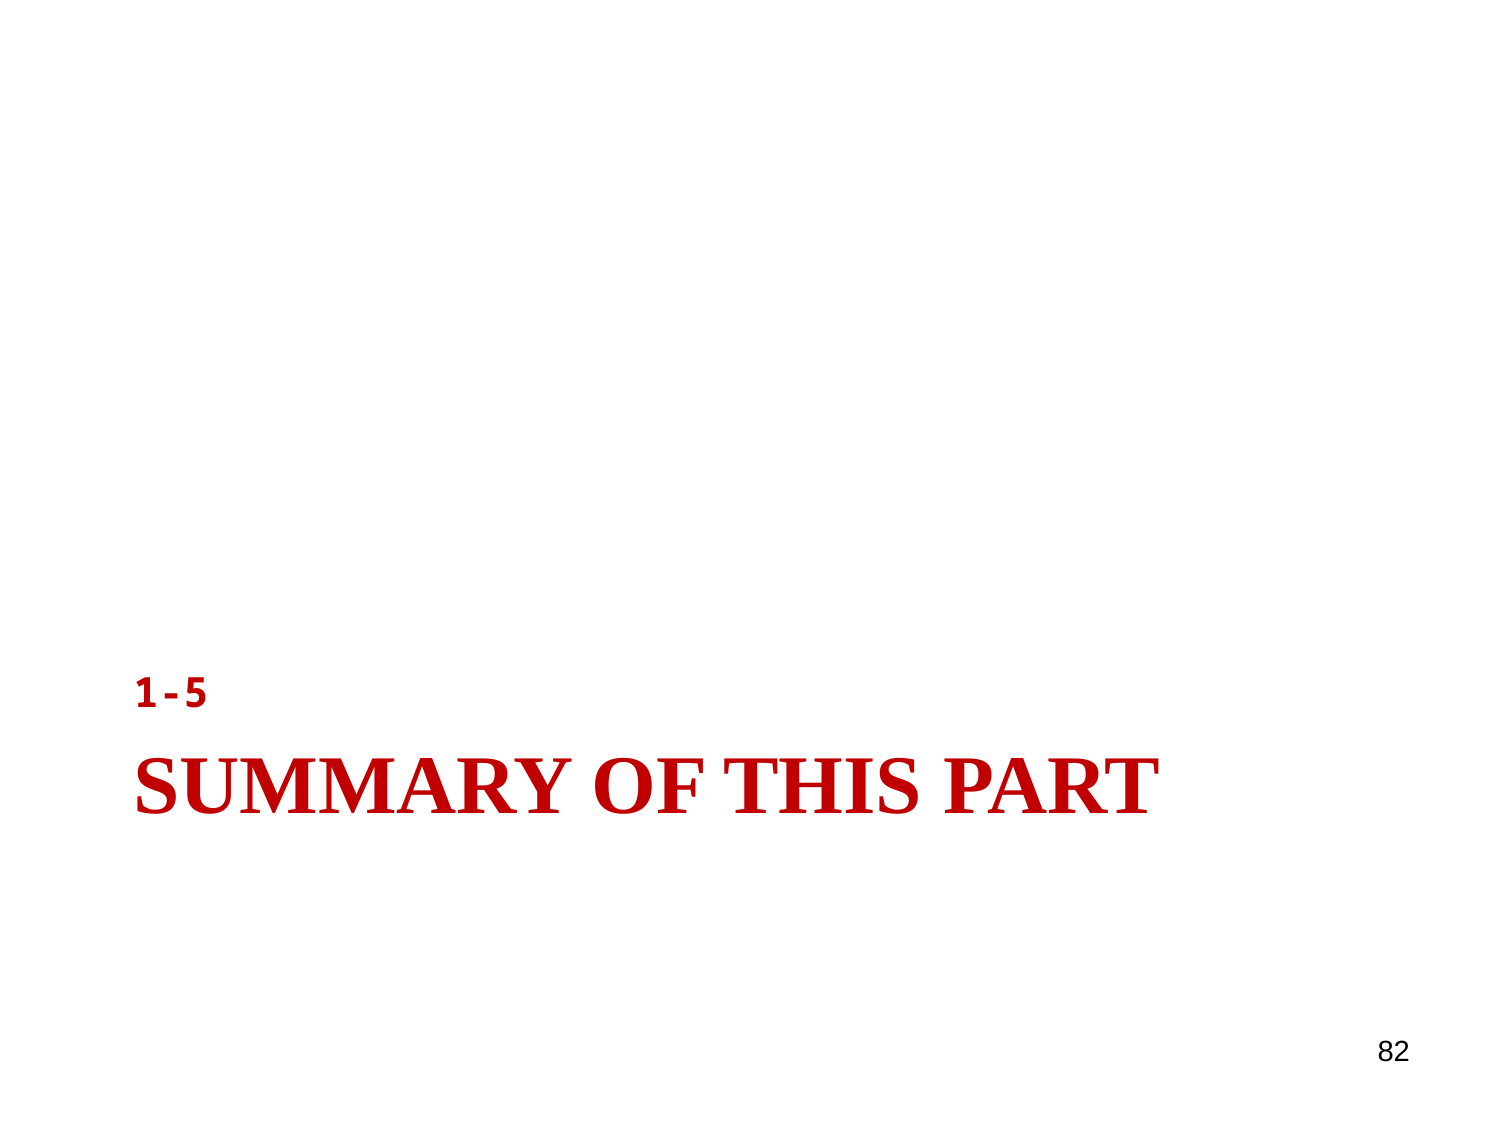

1-5
# Summary of This part
82